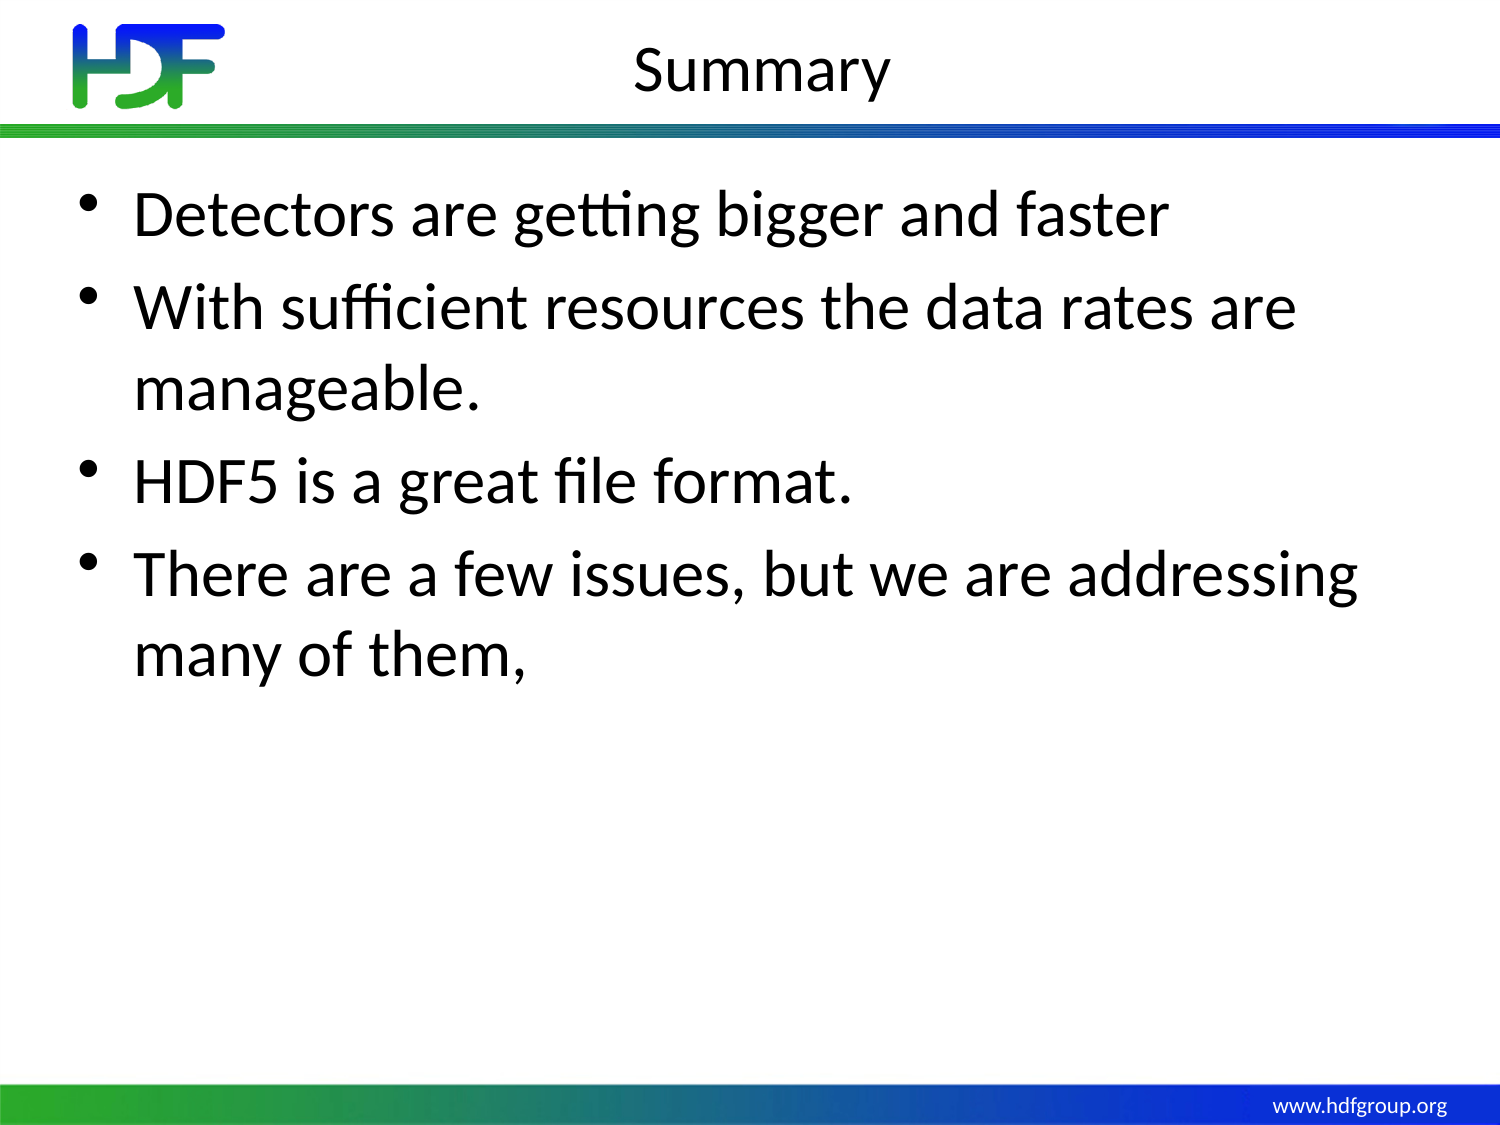

# Summary
Detectors are getting bigger and faster
With sufficient resources the data rates are manageable.
HDF5 is a great file format.
There are a few issues, but we are addressing many of them,